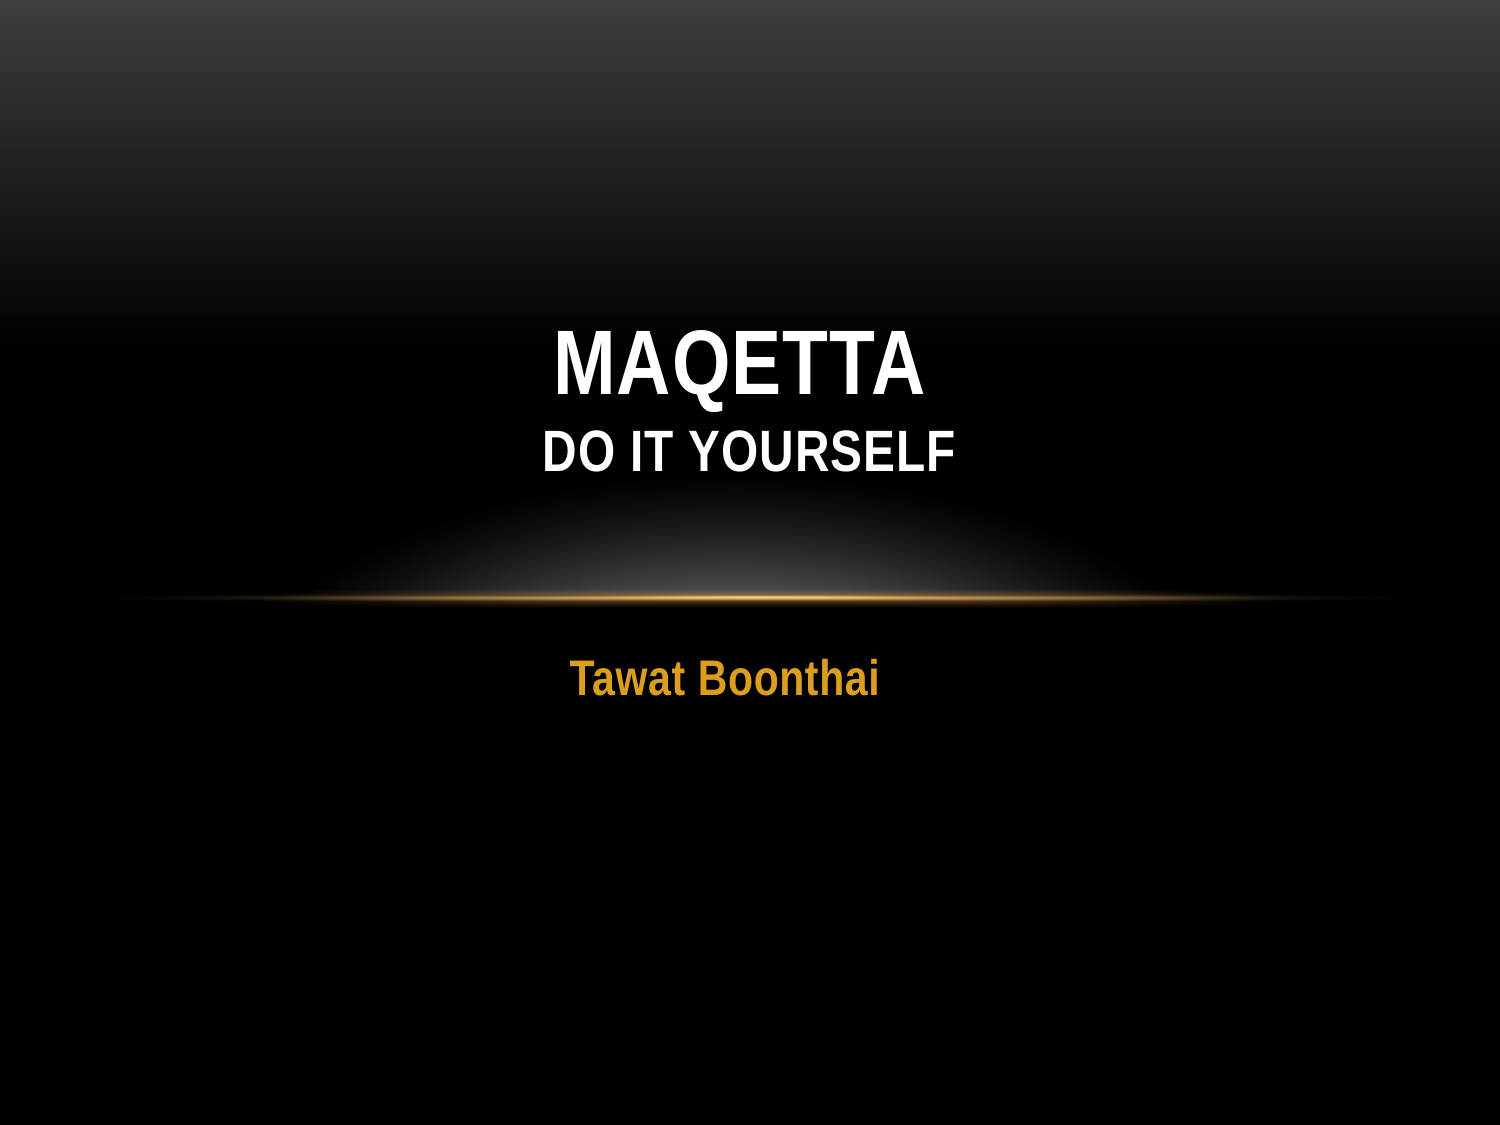

# Maqetta Do it yourself
Tawat Boonthai